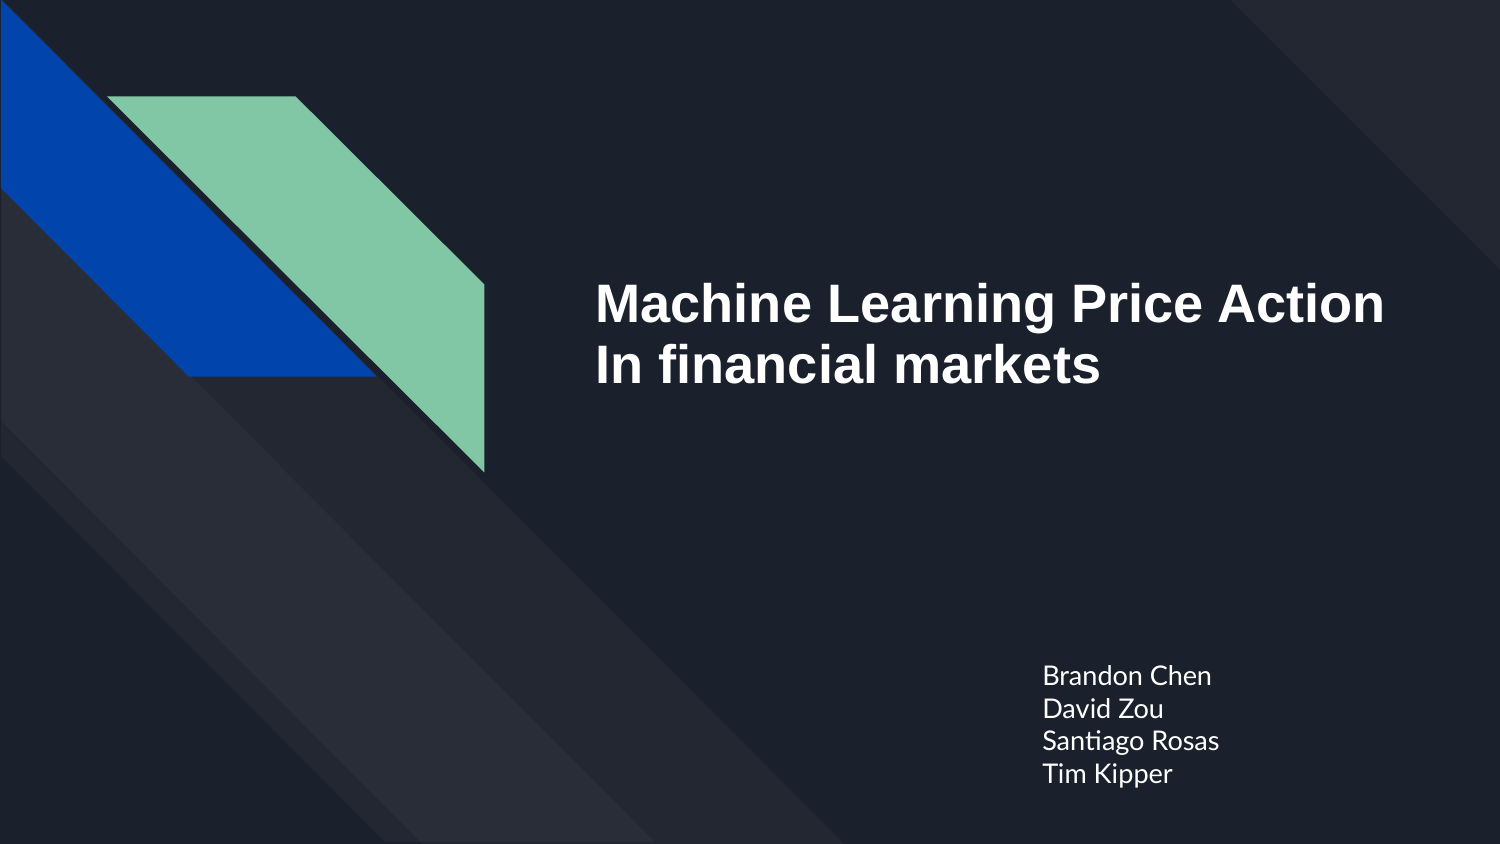

# Machine Learning Price Action
In financial markets
Brandon Chen
David Zou
Santiago Rosas
Tim Kipper